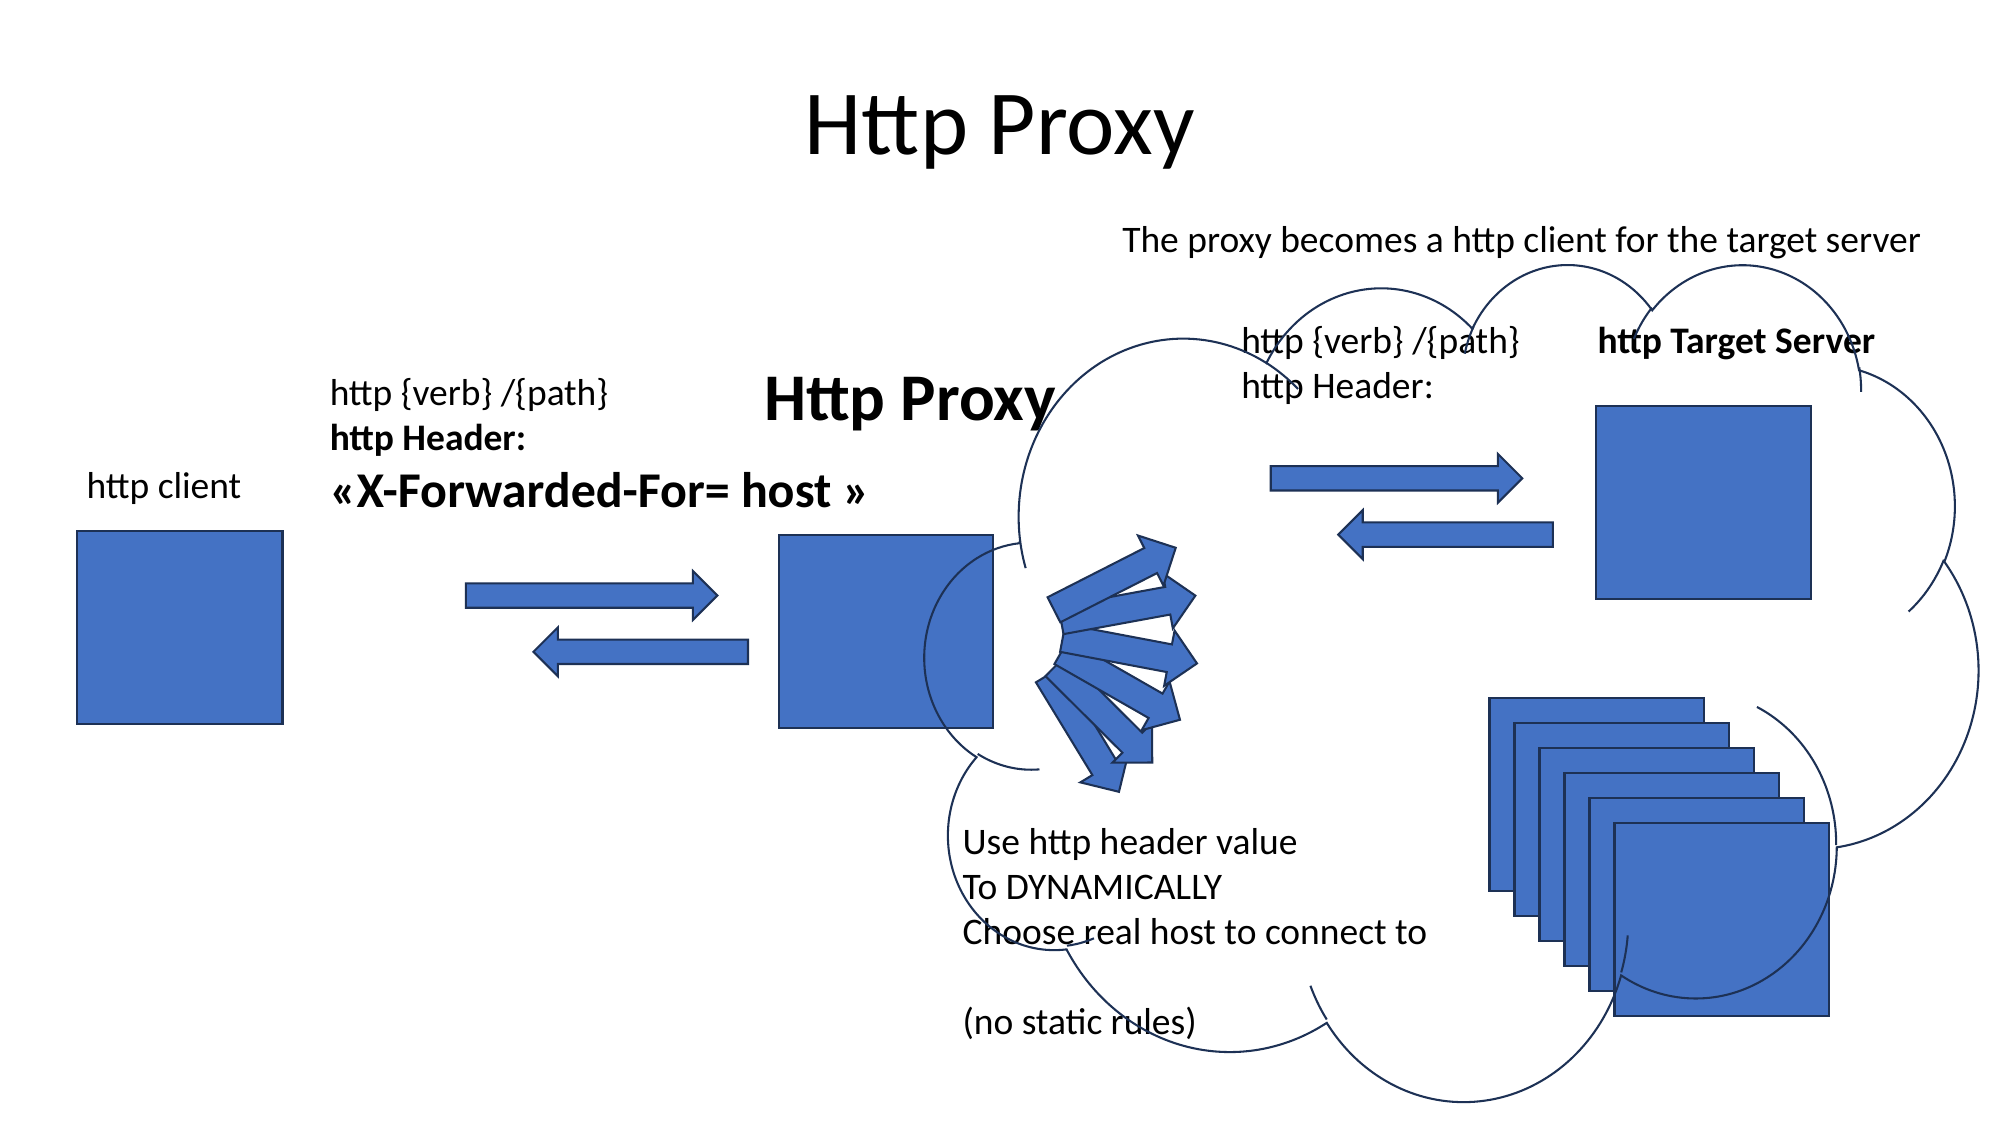

# Http Proxy
The proxy becomes a http client for the target server

http {verb} /{path}
http Header:
http Target Server
Http Proxy
http {verb} /{path}
http Header:
«X-Forwarded-For= host »

http client

Use http header value
To DYNAMICALLY
Choose real host to connect to

(no static rules)